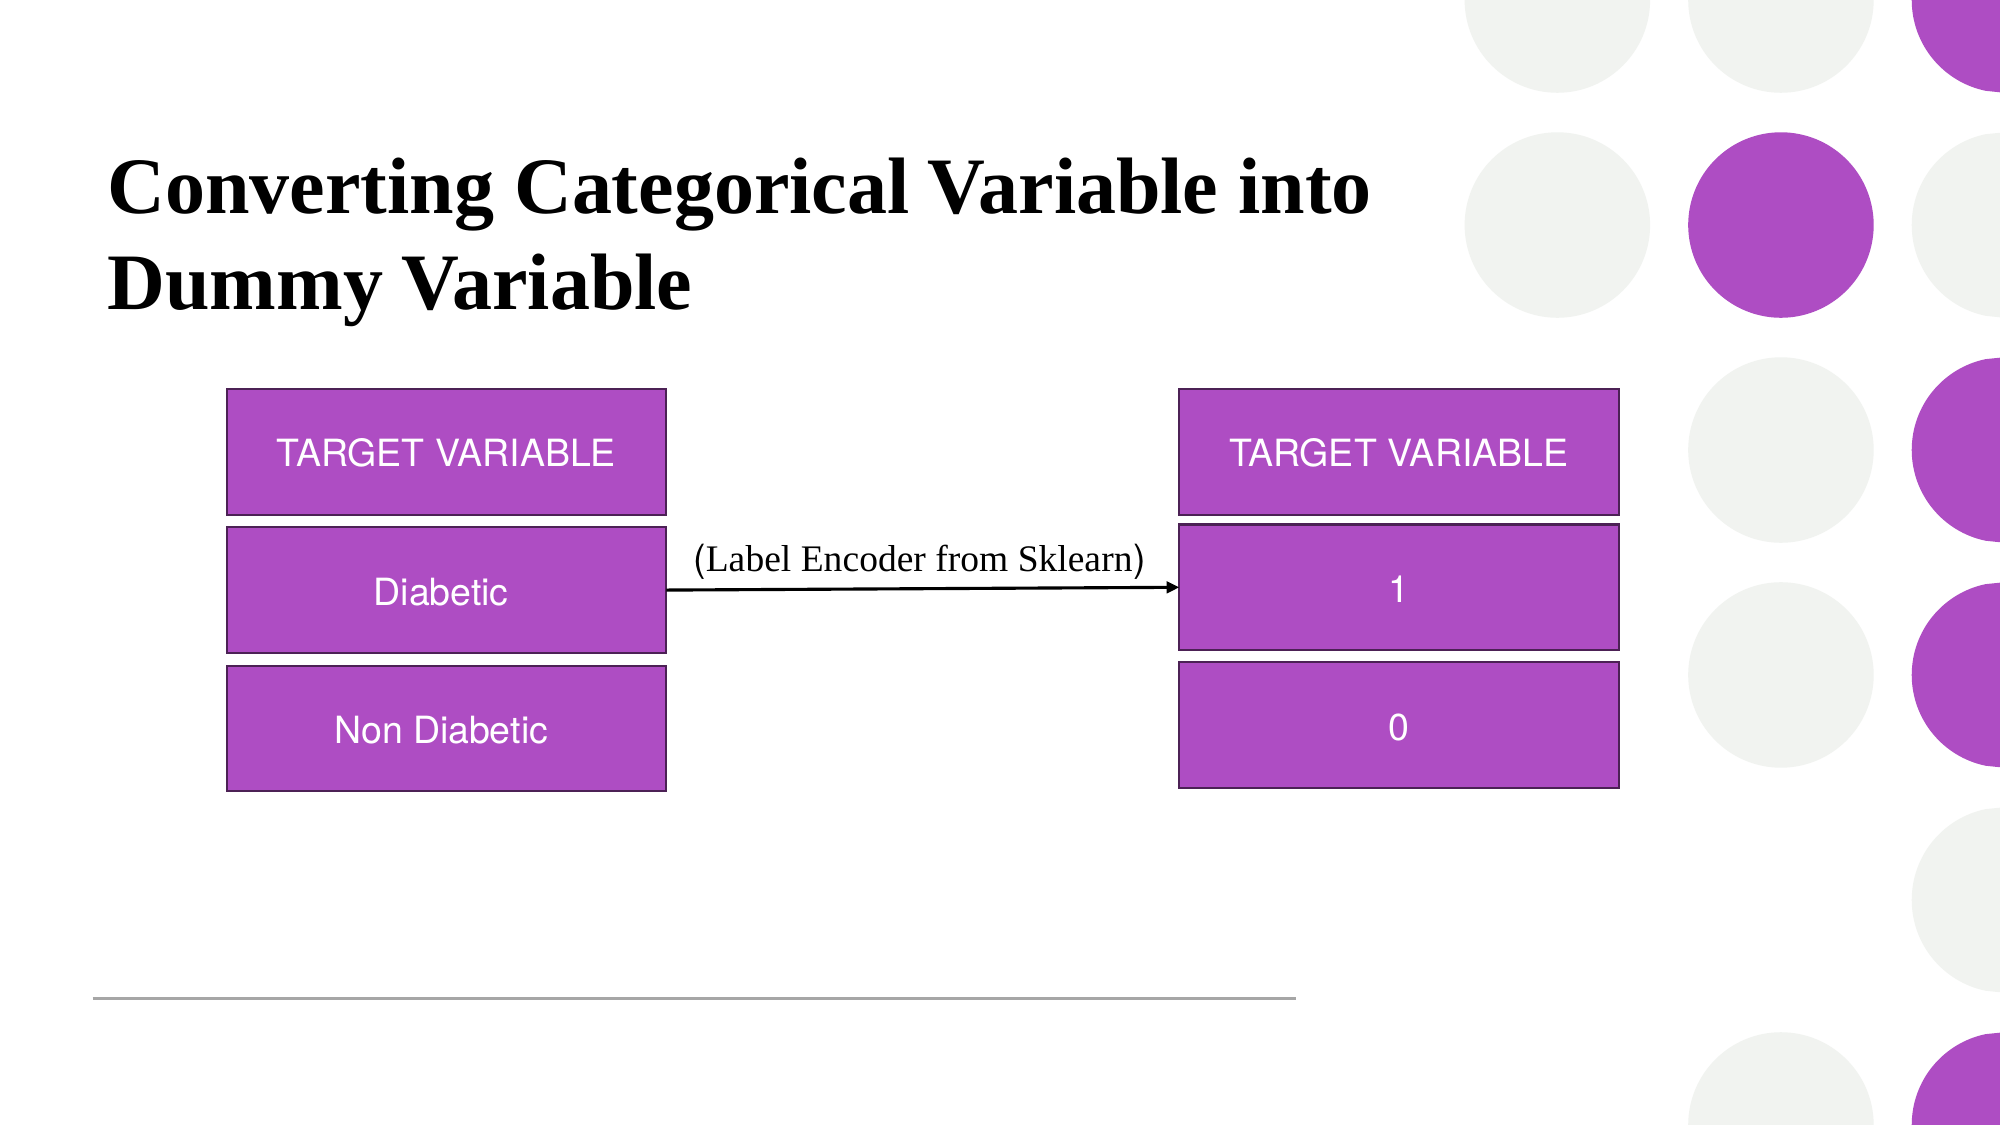

# Converting Categorical Variable into Dummy Variable
TARGET VARIABLE
TARGET VARIABLE
1
(Label Encoder from Sklearn)
Diabetic
0
Non Diabetic